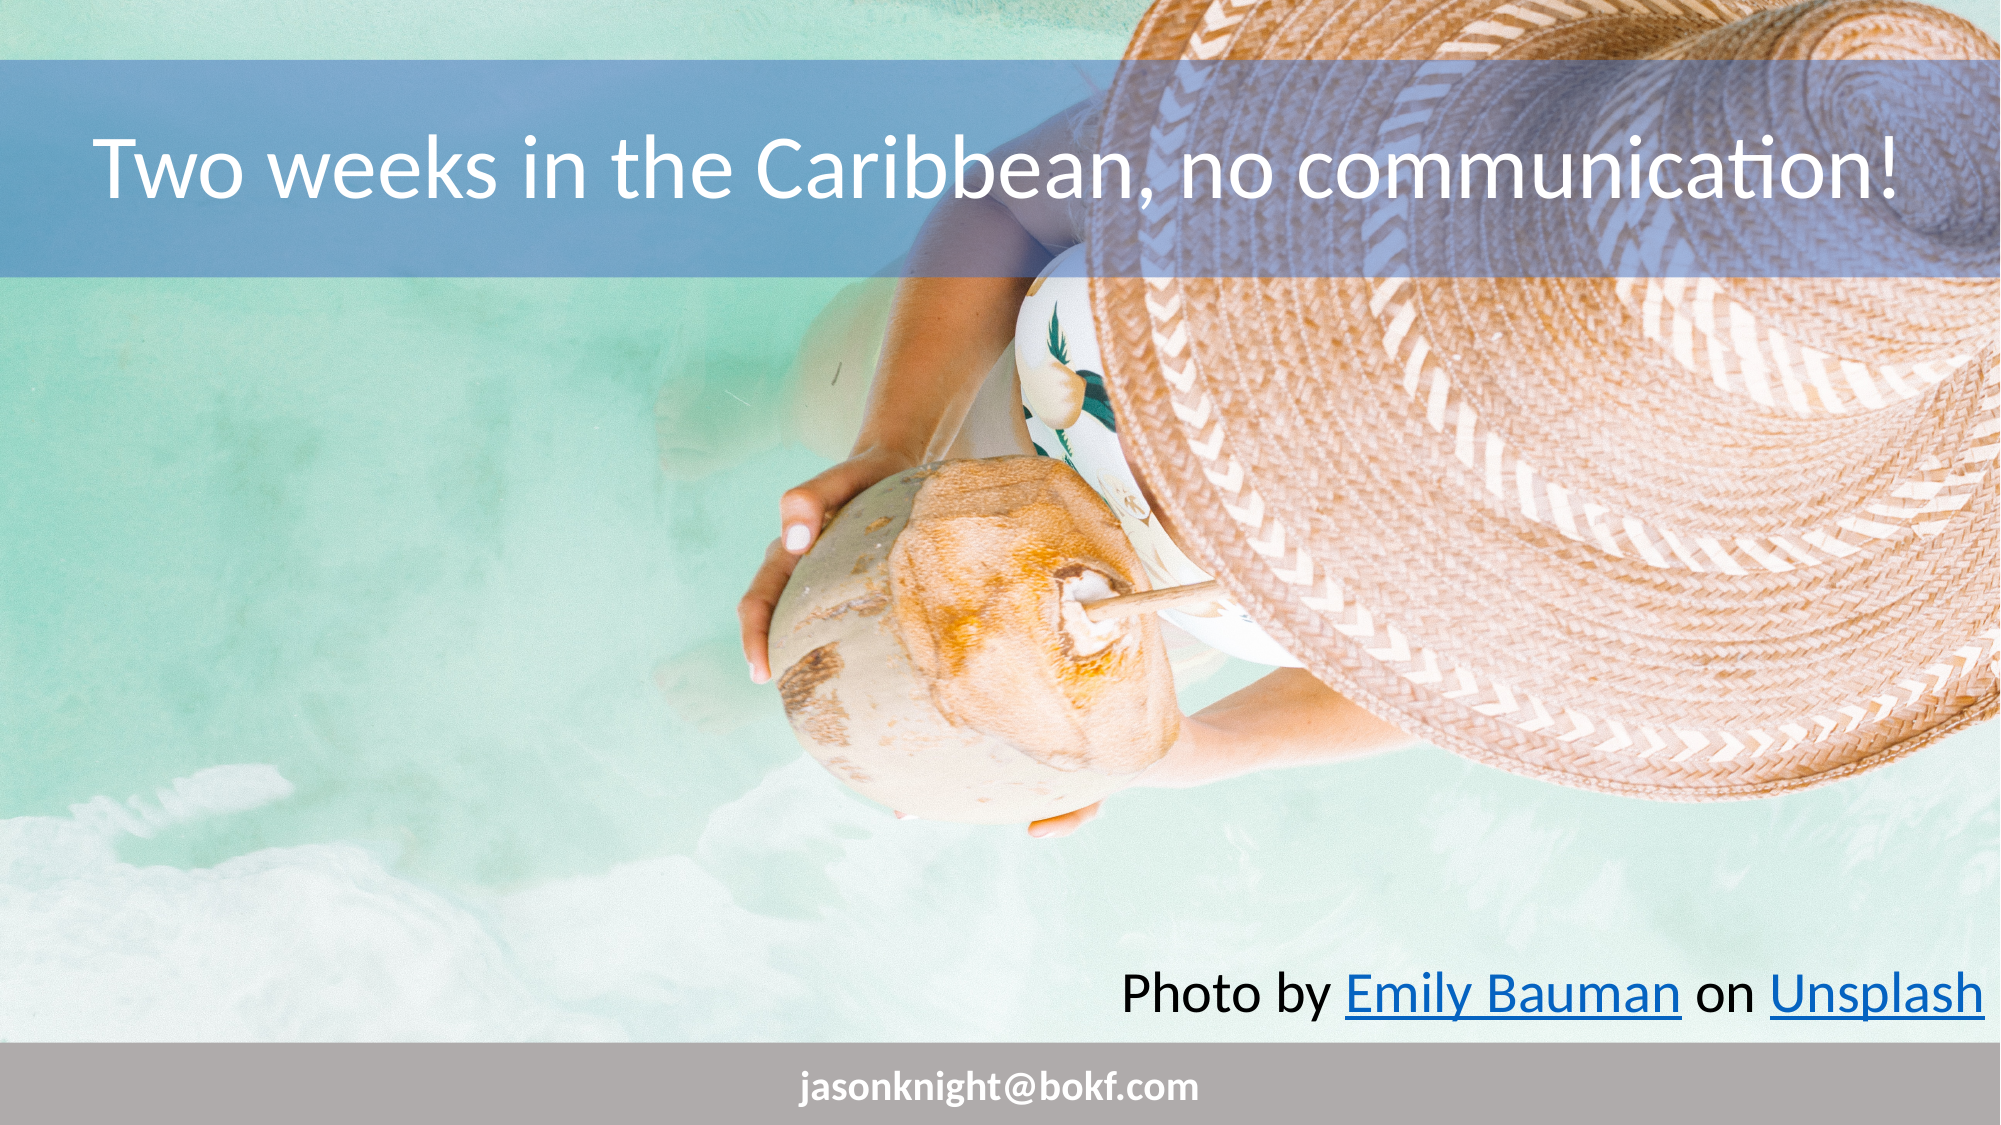

# Two weeks in the Caribbean, no communication!
Photo by Emily Bauman on Unsplash
jasonknight@bokf.com